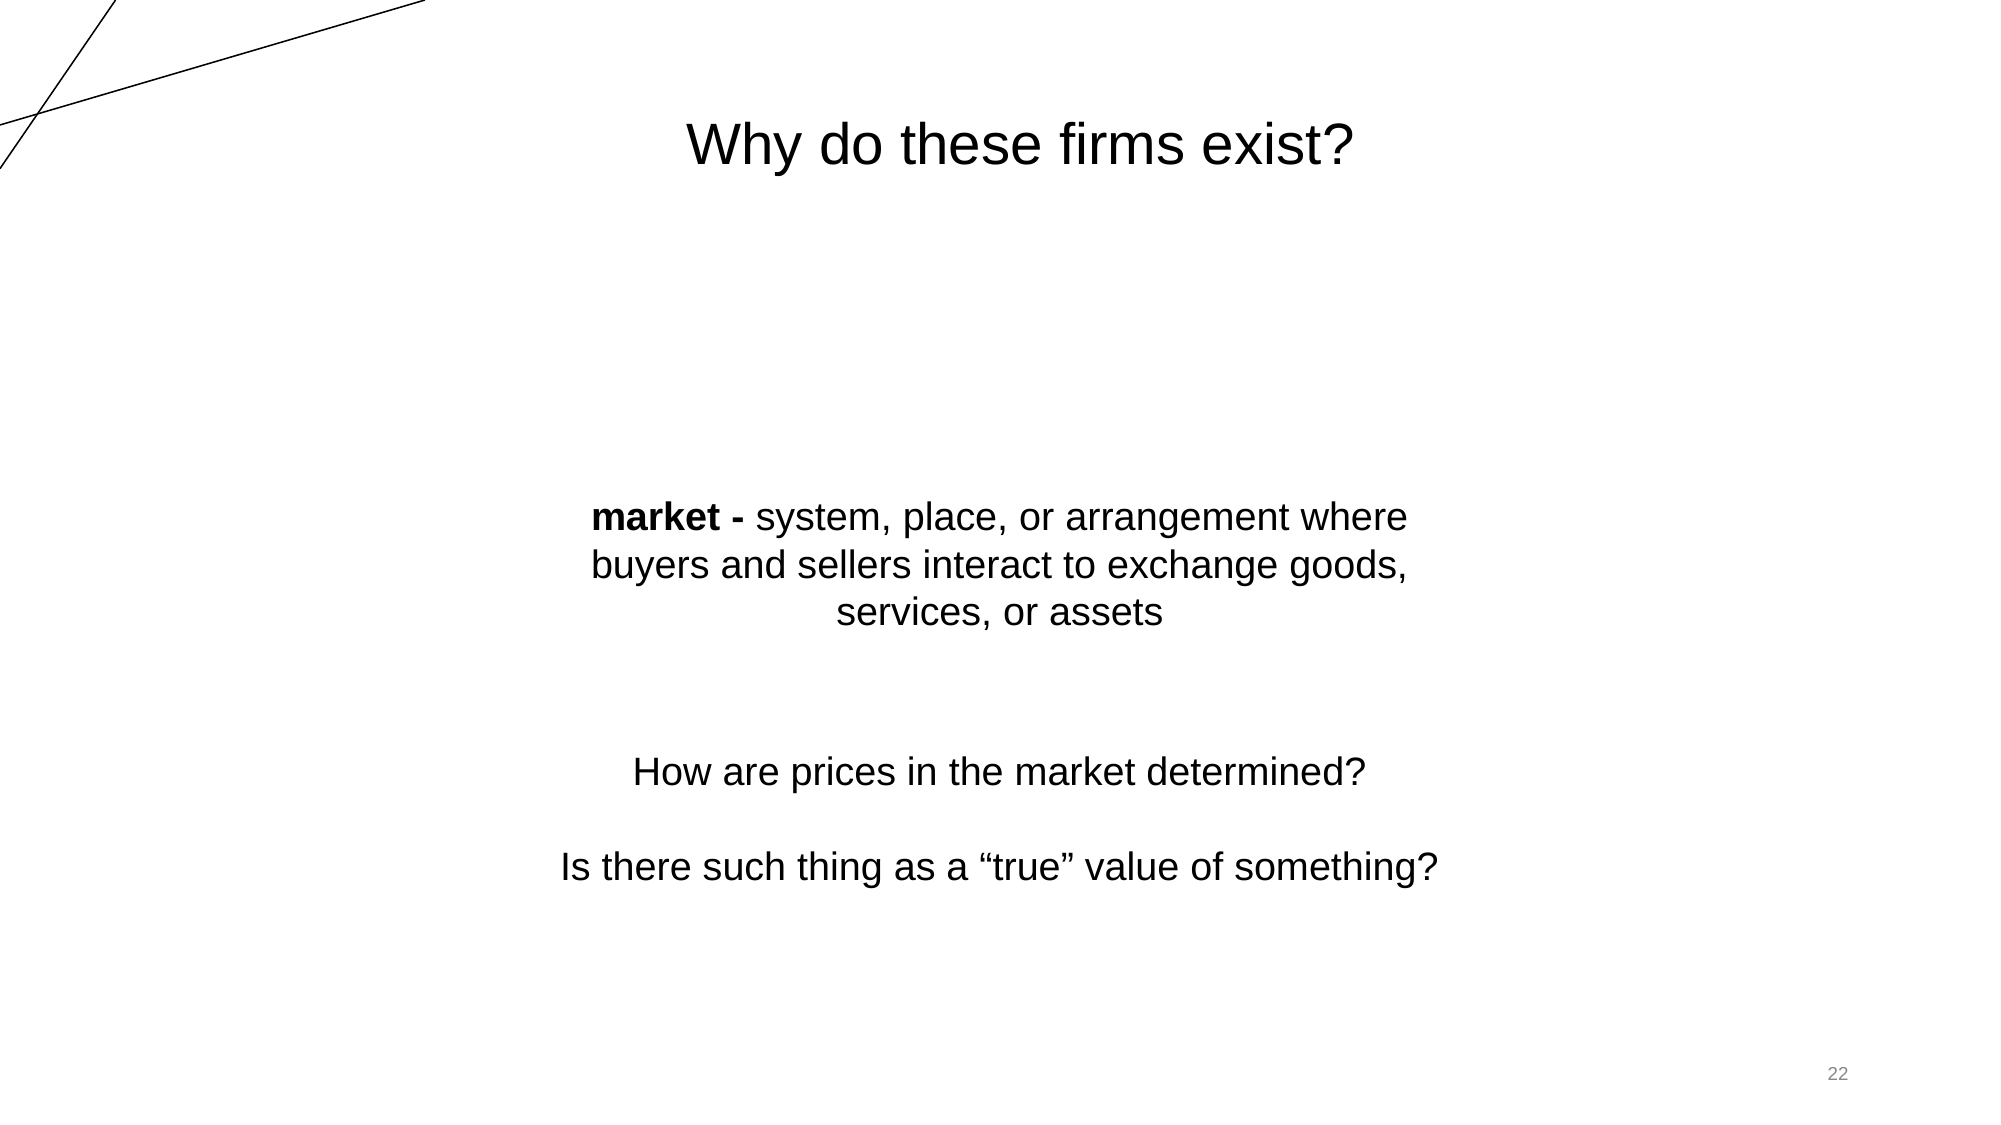

Why do these firms exist?
market - system, place, or arrangement where buyers and sellers interact to exchange goods, services, or assets
How are prices in the market determined?

Is there such thing as a “true” value of something?
22